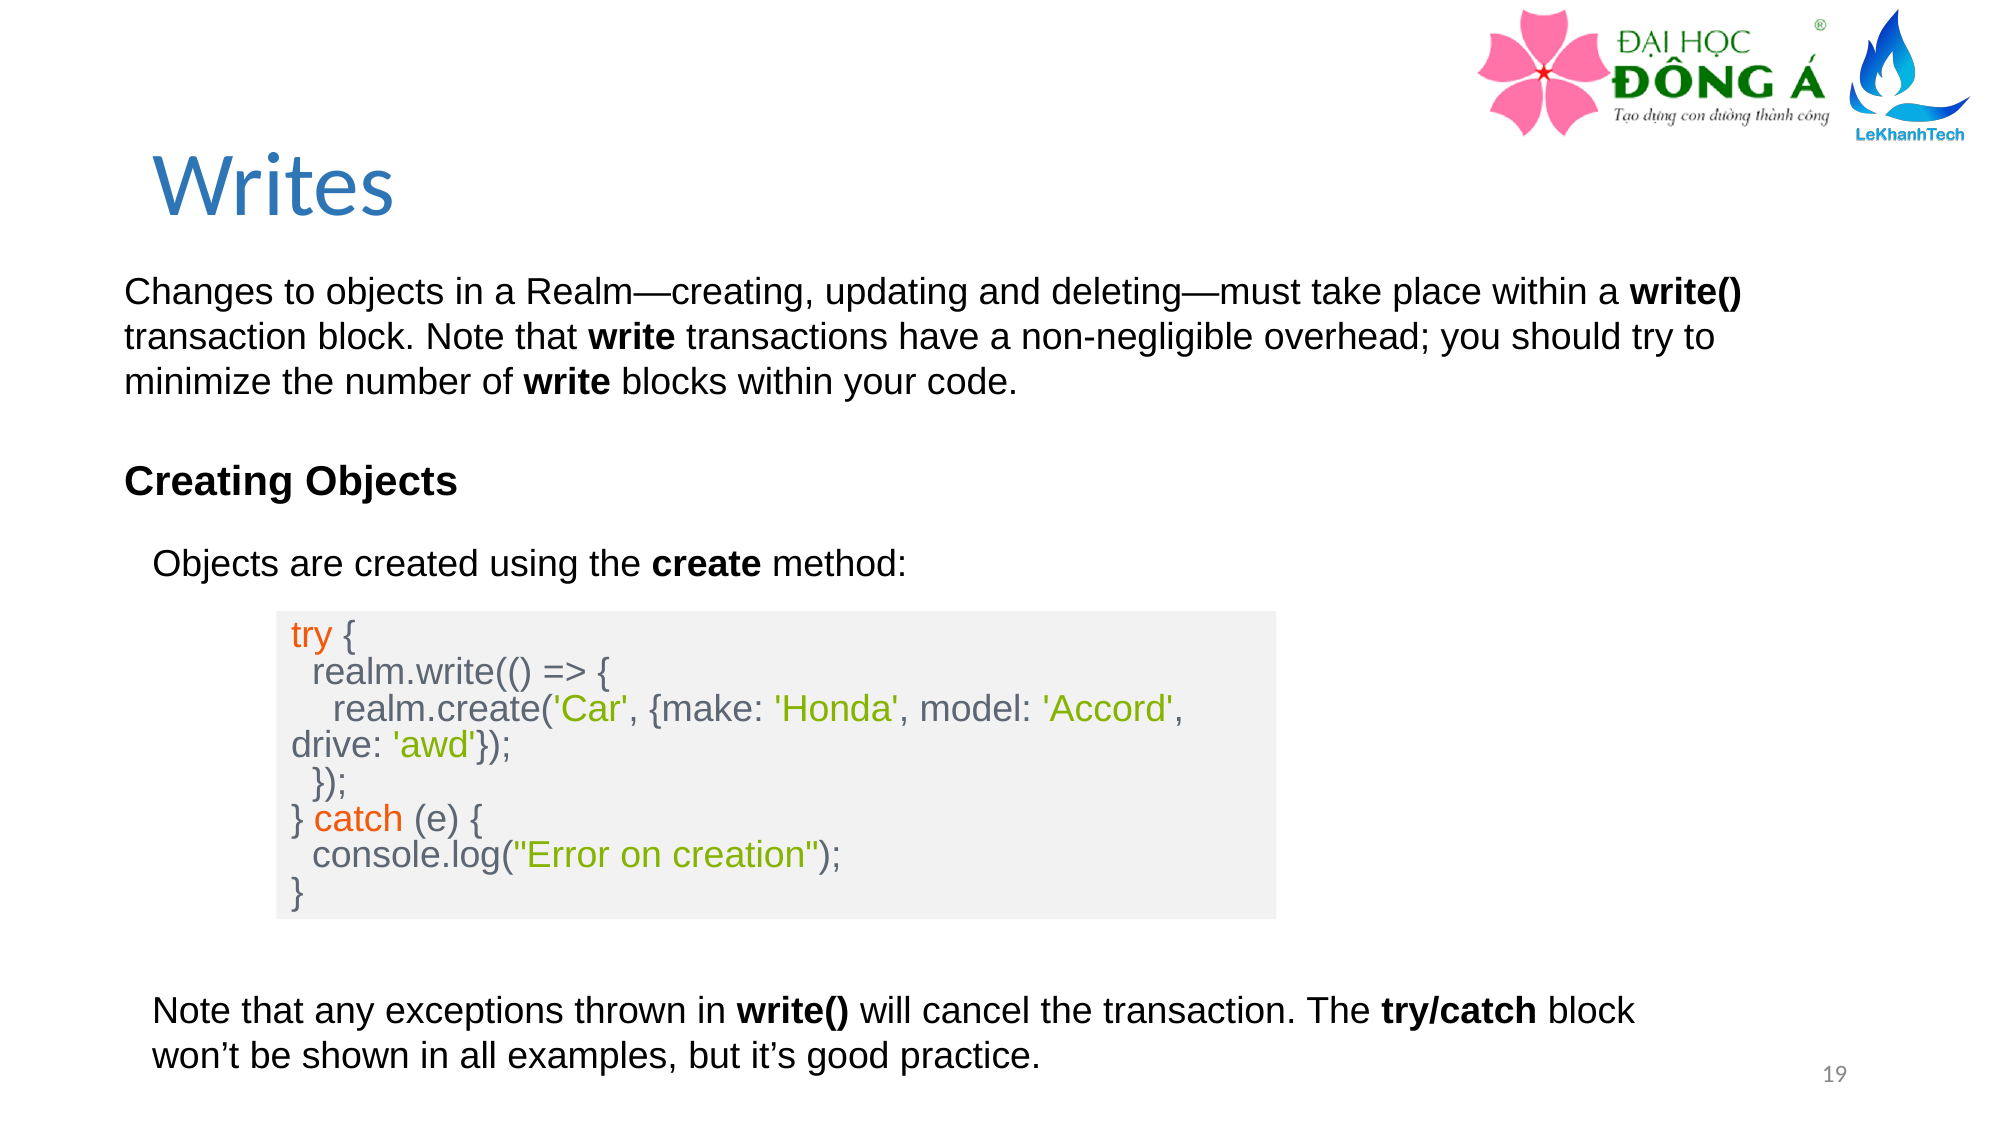

# Writes
Changes to objects in a Realm—creating, updating and deleting—must take place within a write() transaction block. Note that write transactions have a non-negligible overhead; you should try to minimize the number of write blocks within your code.
Creating Objects
Objects are created using the create method:
try {
  realm.write(() => {
    realm.create('Car', {make: 'Honda', model: 'Accord', drive: 'awd'});
  });
} catch (e) {
  console.log("Error on creation");
}
Note that any exceptions thrown in write() will cancel the transaction. The try/catch block won’t be shown in all examples, but it’s good practice.
19